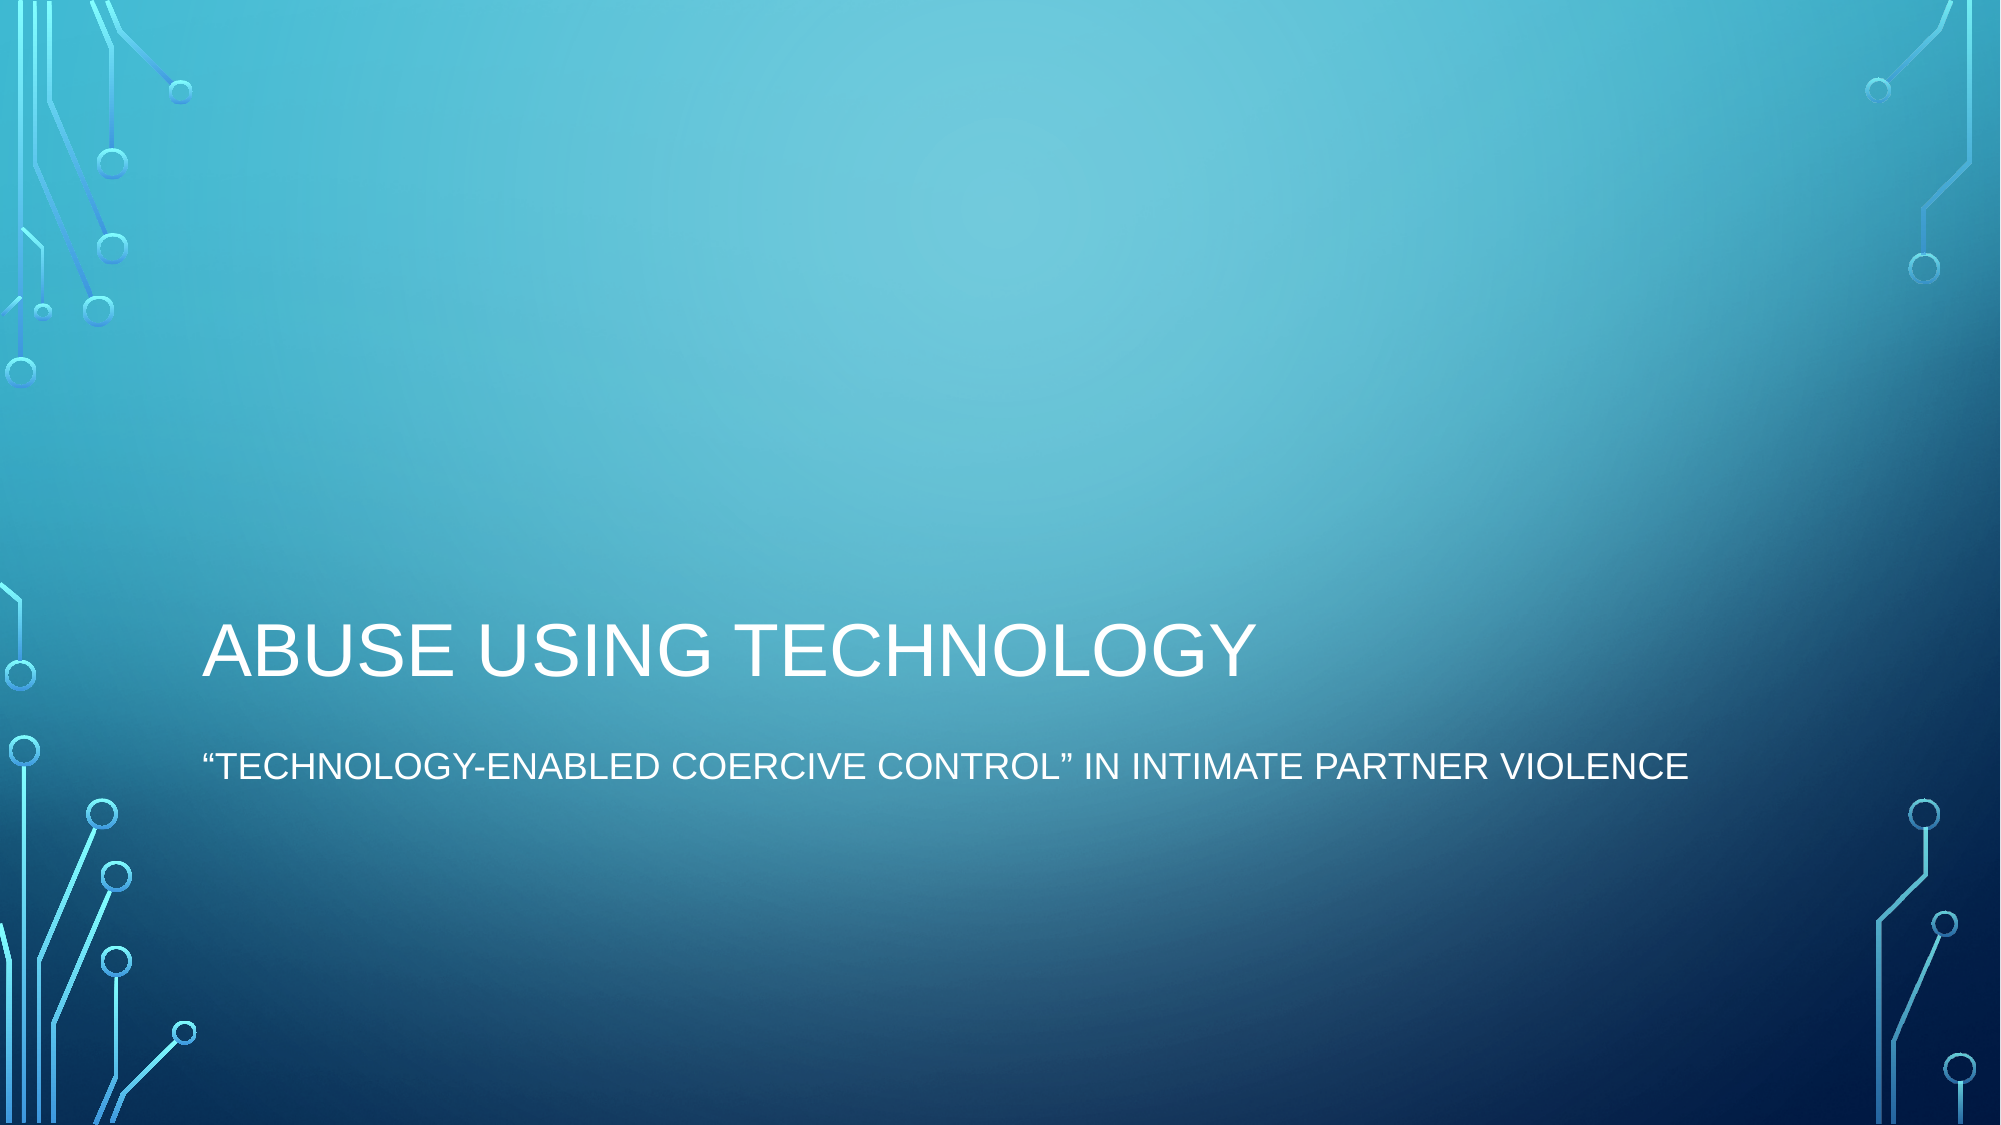

# Abuse Using Technology
“technology-enabled coercive control” in intimate partner violence